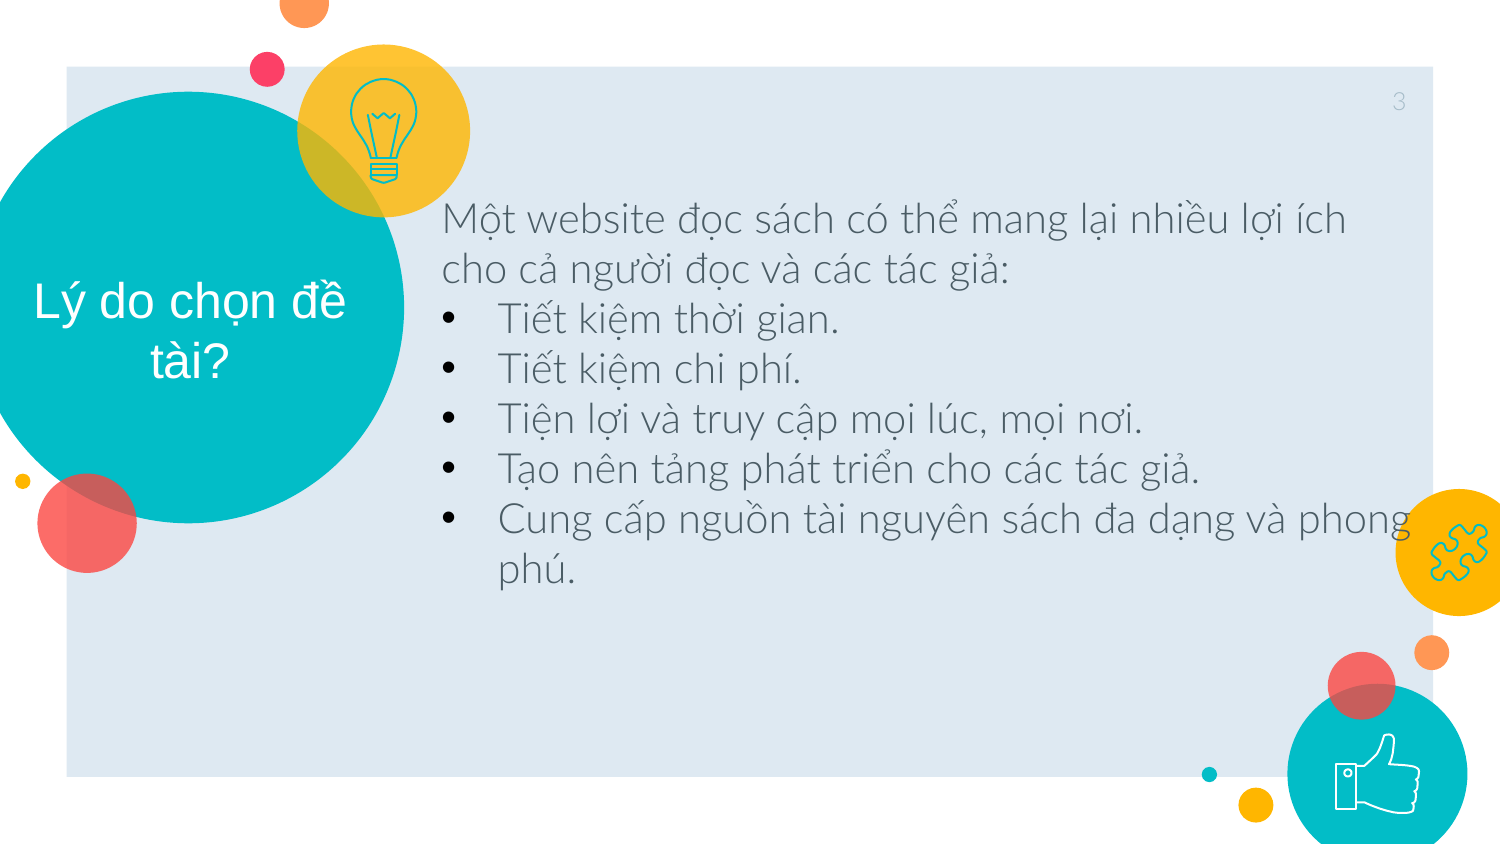

3
# Lý do chọn đề tài?
Một website đọc sách có thể mang lại nhiều lợi ích cho cả người đọc và các tác giả:
Tiết kiệm thời gian.
Tiết kiệm chi phí.
Tiện lợi và truy cập mọi lúc, mọi nơi.
Tạo nên tảng phát triển cho các tác giả.
Cung cấp nguồn tài nguyên sách đa dạng và phong phú.